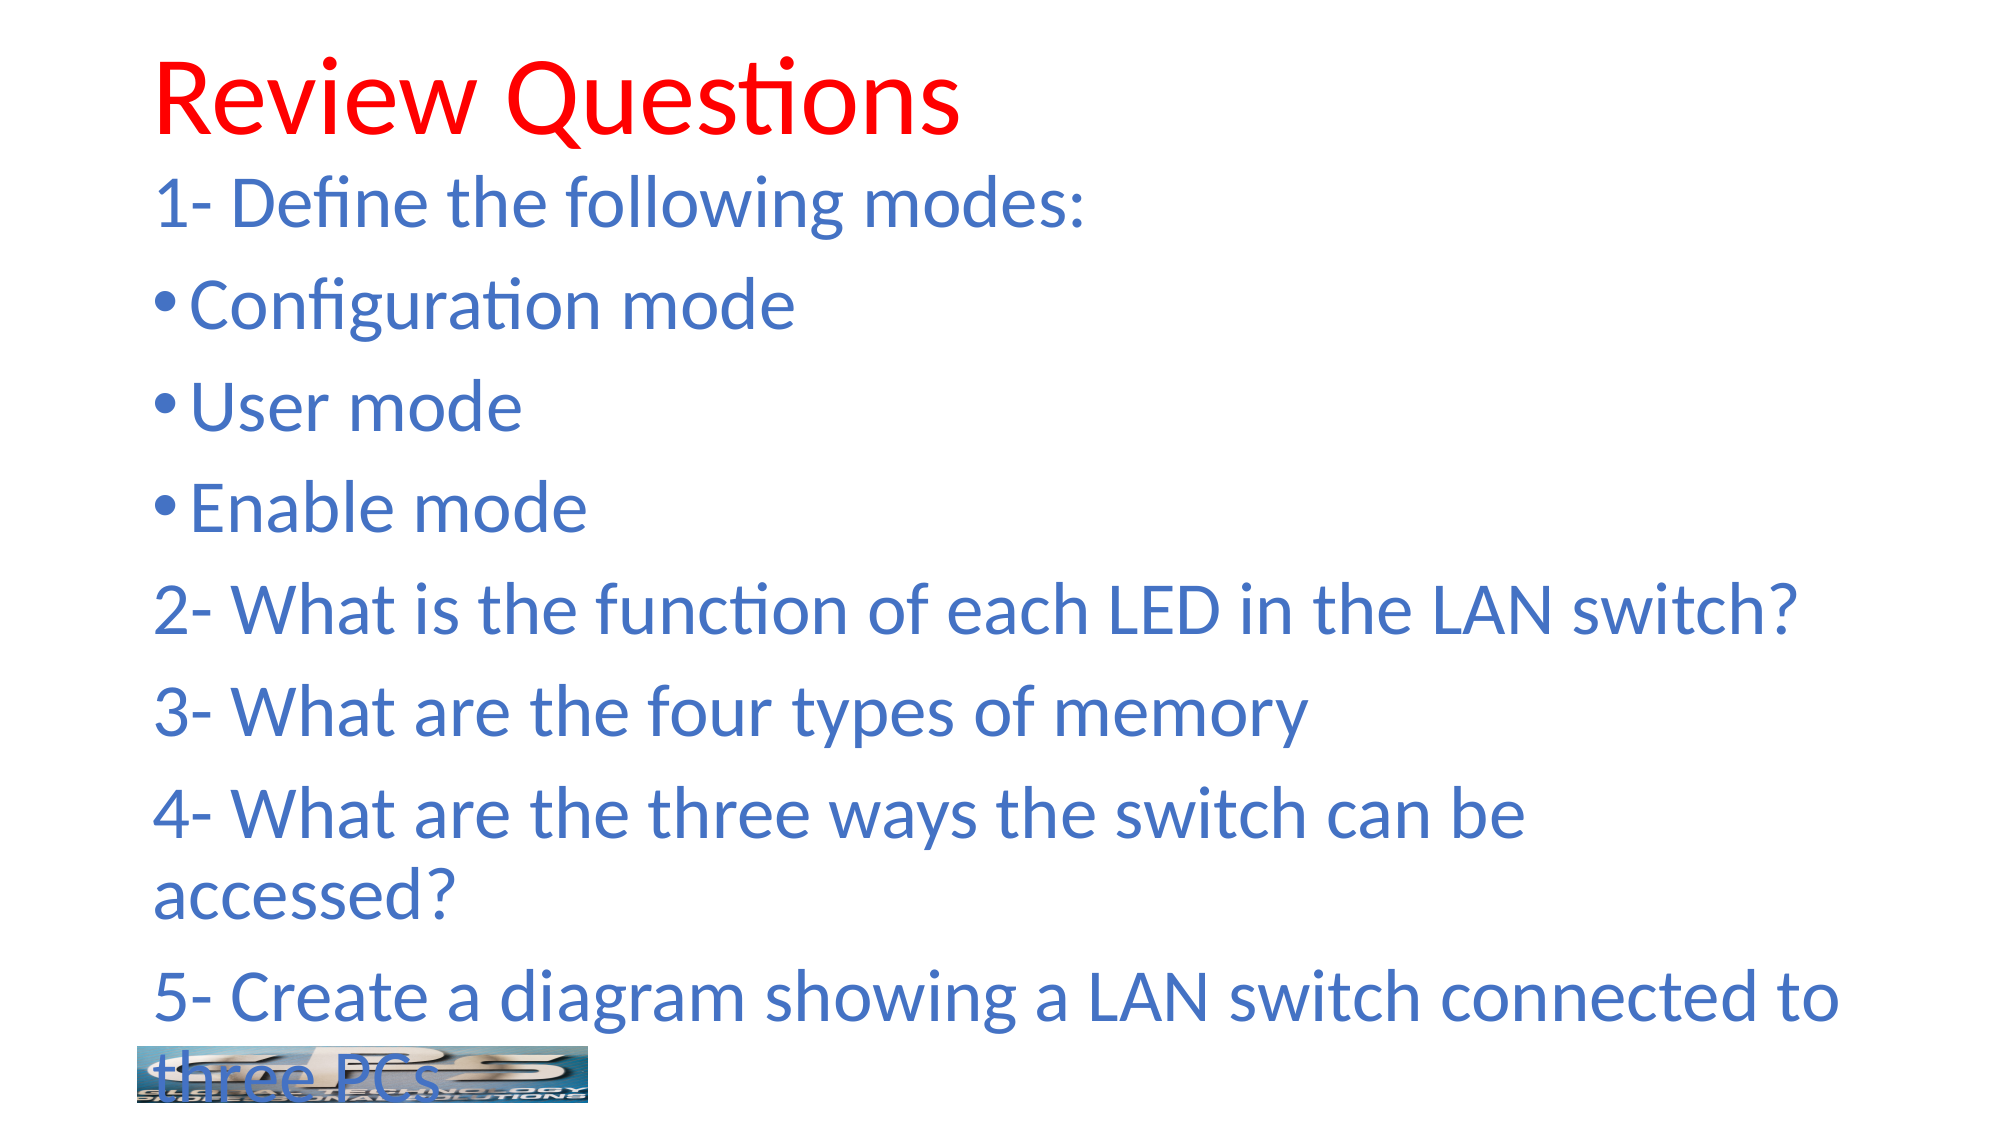

# Review Questions
1- Define the following modes:
Configuration mode
User mode
Enable mode
2- What is the function of each LED in the LAN switch?
3- What are the four types of memory
4- What are the three ways the switch can be accessed?
5- Create a diagram showing a LAN switch connected to three PCs